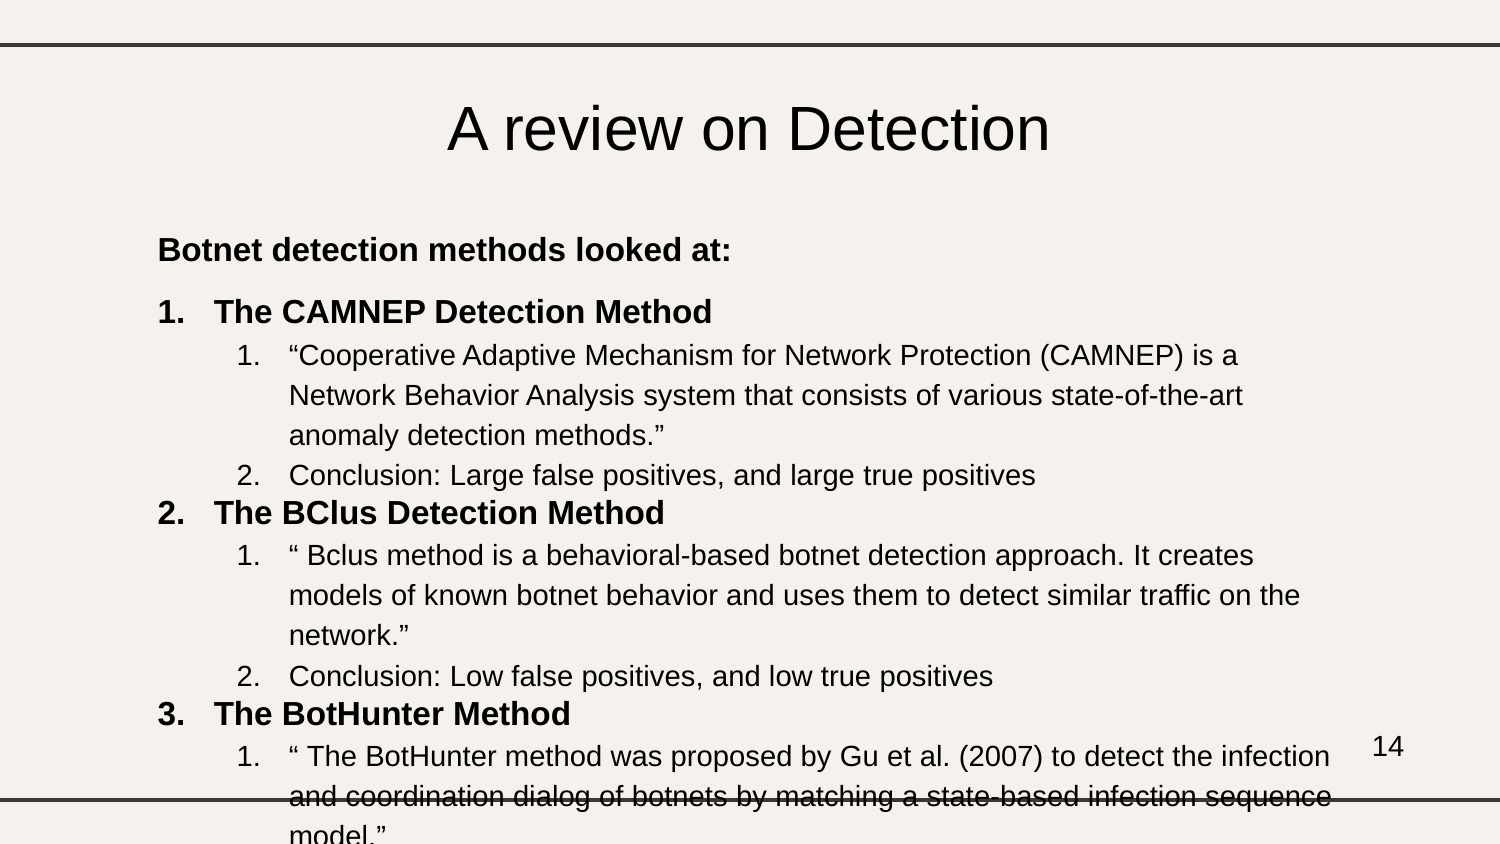

# A review on Detection
Botnet detection methods looked at:

The CAMNEP Detection Method
“Cooperative Adaptive Mechanism for Network Protection (CAMNEP) is a Network Behavior Analysis system that consists of various state-of-the-art anomaly detection methods.”
Conclusion: Large false positives, and large true positives
The BClus Detection Method
“ Bclus method is a behavioral-based botnet detection approach. It creates models of known botnet behavior and uses them to detect similar traffic on the network.”
Conclusion: Low false positives, and low true positives
The BotHunter Method
“ The BotHunter method was proposed by Gu et al. (2007) to detect the infection and coordination dialog of botnets by matching a state-based infection sequence model.”

14